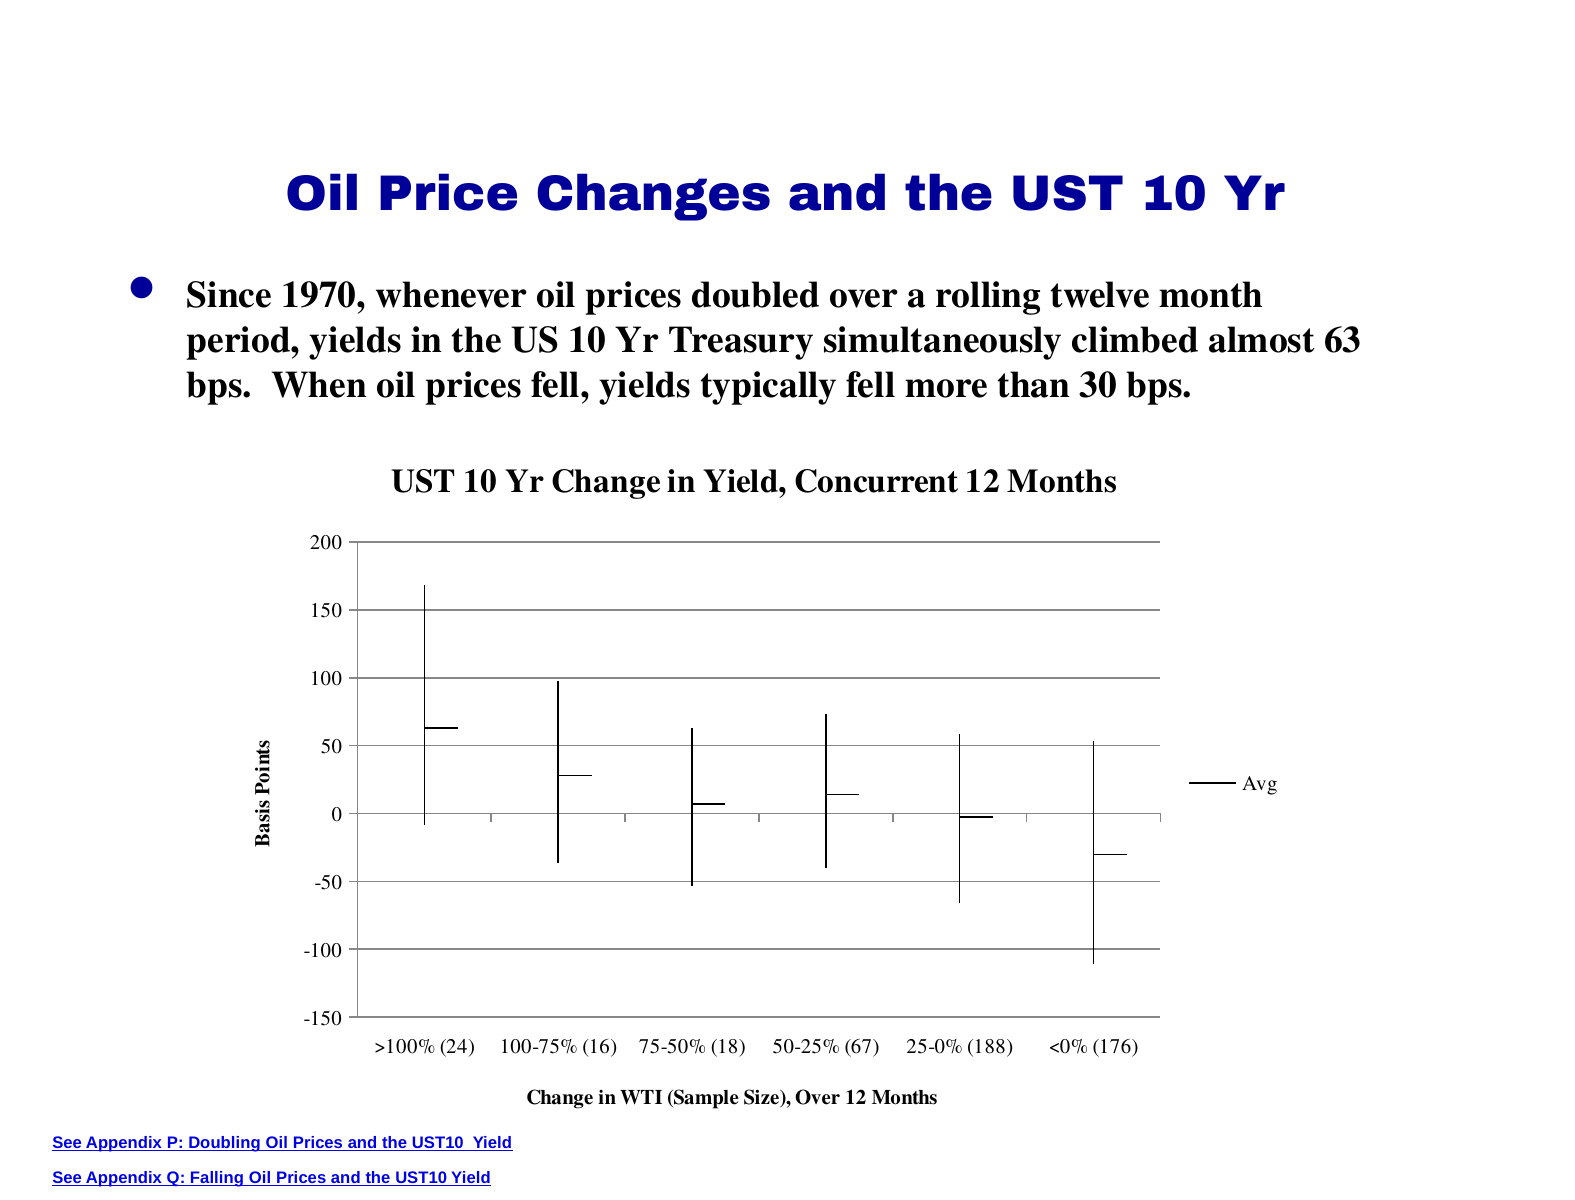

# Financial Correlations with Oil Prices
Oil Price Changes and the UST 10 Yr
Since 1970, whenever oil prices doubled over a rolling twelve month period, yields in the US 10 Yr Treasury simultaneously climbed almost 63 bps.  When oil prices fell, yields typically fell more than 30 bps.

[unsupported chart]

See Appendix P: Doubling Oil Prices and the UST10  Yield
See Appendix Q: Falling Oil Prices and the UST10 Yield